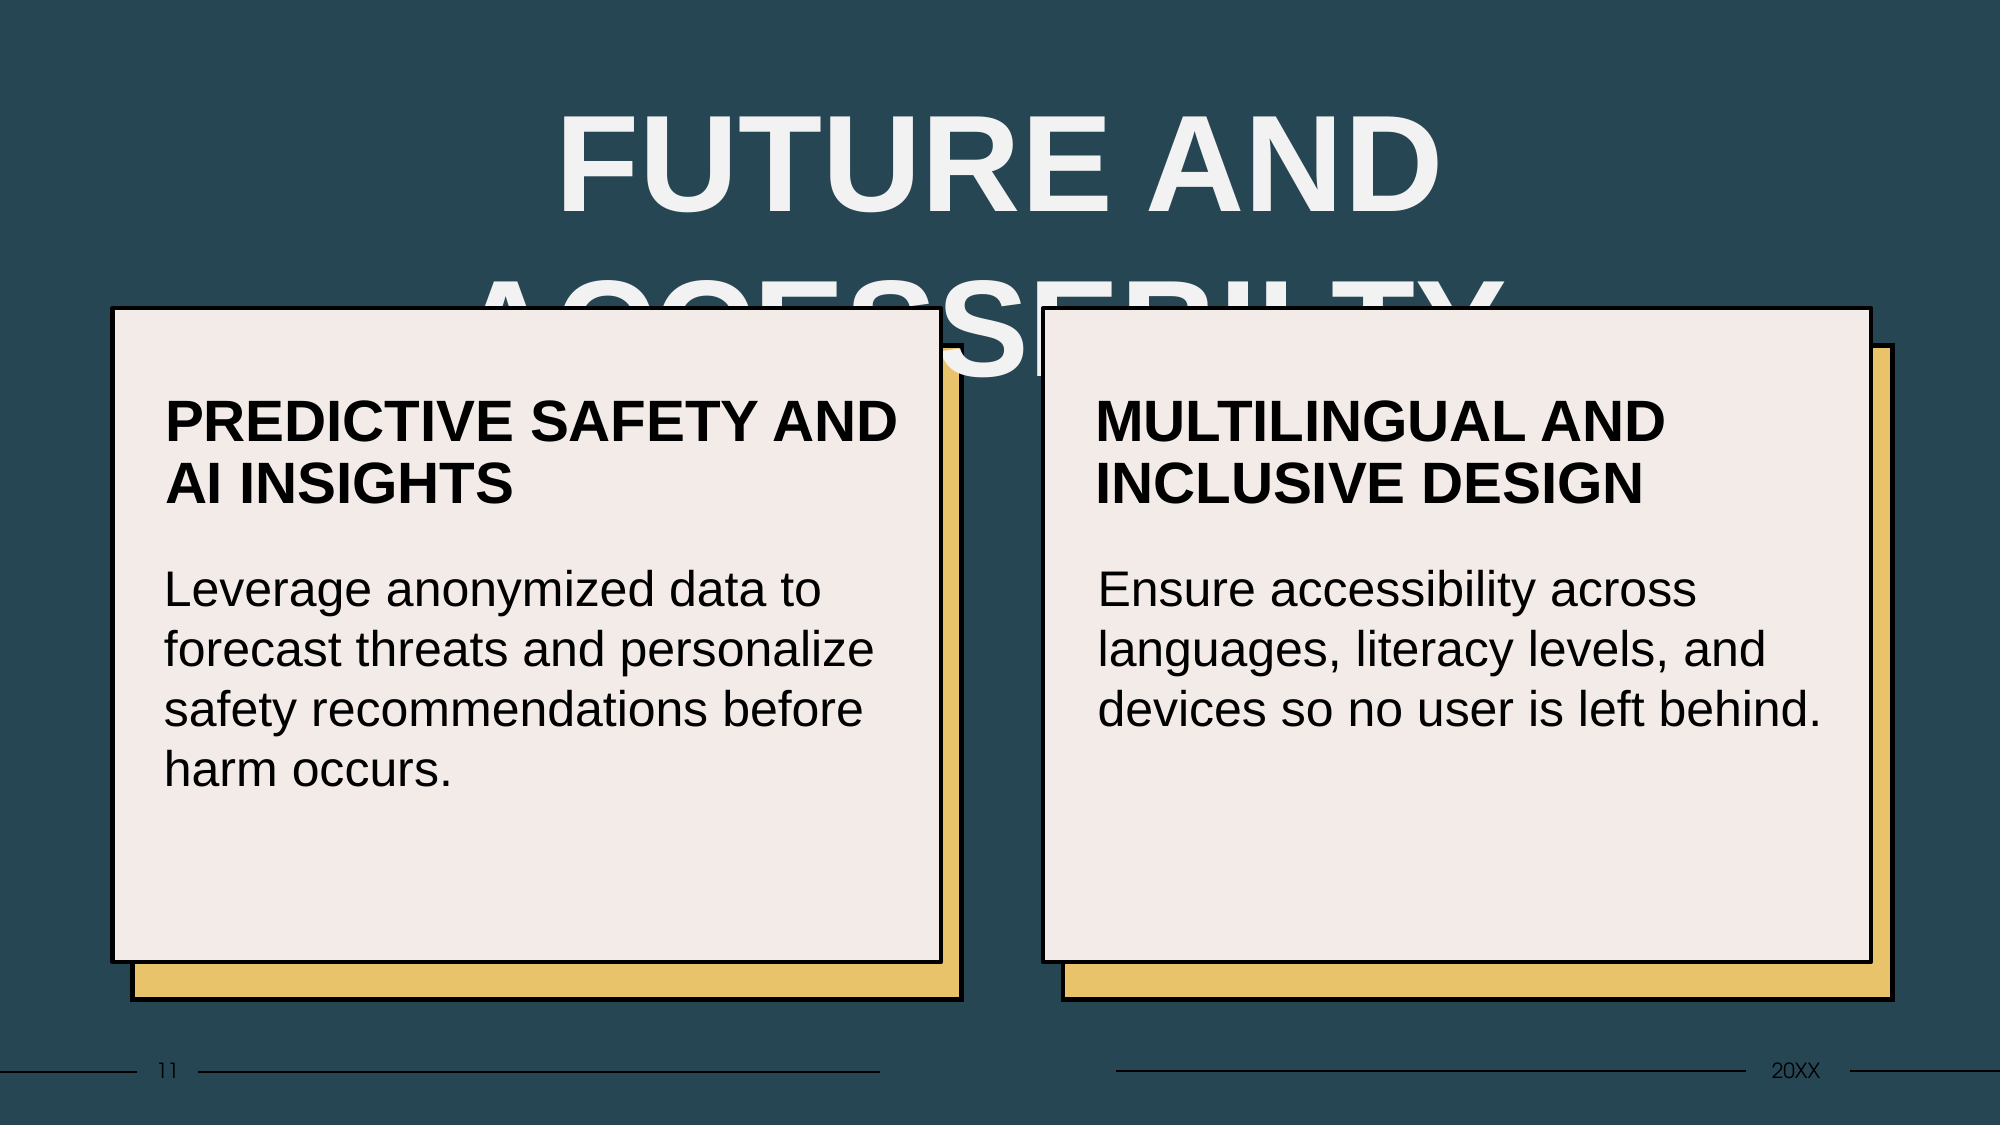

# FUTURE AND ACCESSEBILTY
PREDICTIVE SAFETY AND AI INSIGHTS
MULTILINGUAL AND INCLUSIVE DESIGN
Leverage anonymized data to forecast threats and personalize safety recommendations before harm occurs.
Ensure accessibility across languages, literacy levels, and devices so no user is left behind.
11
20XX